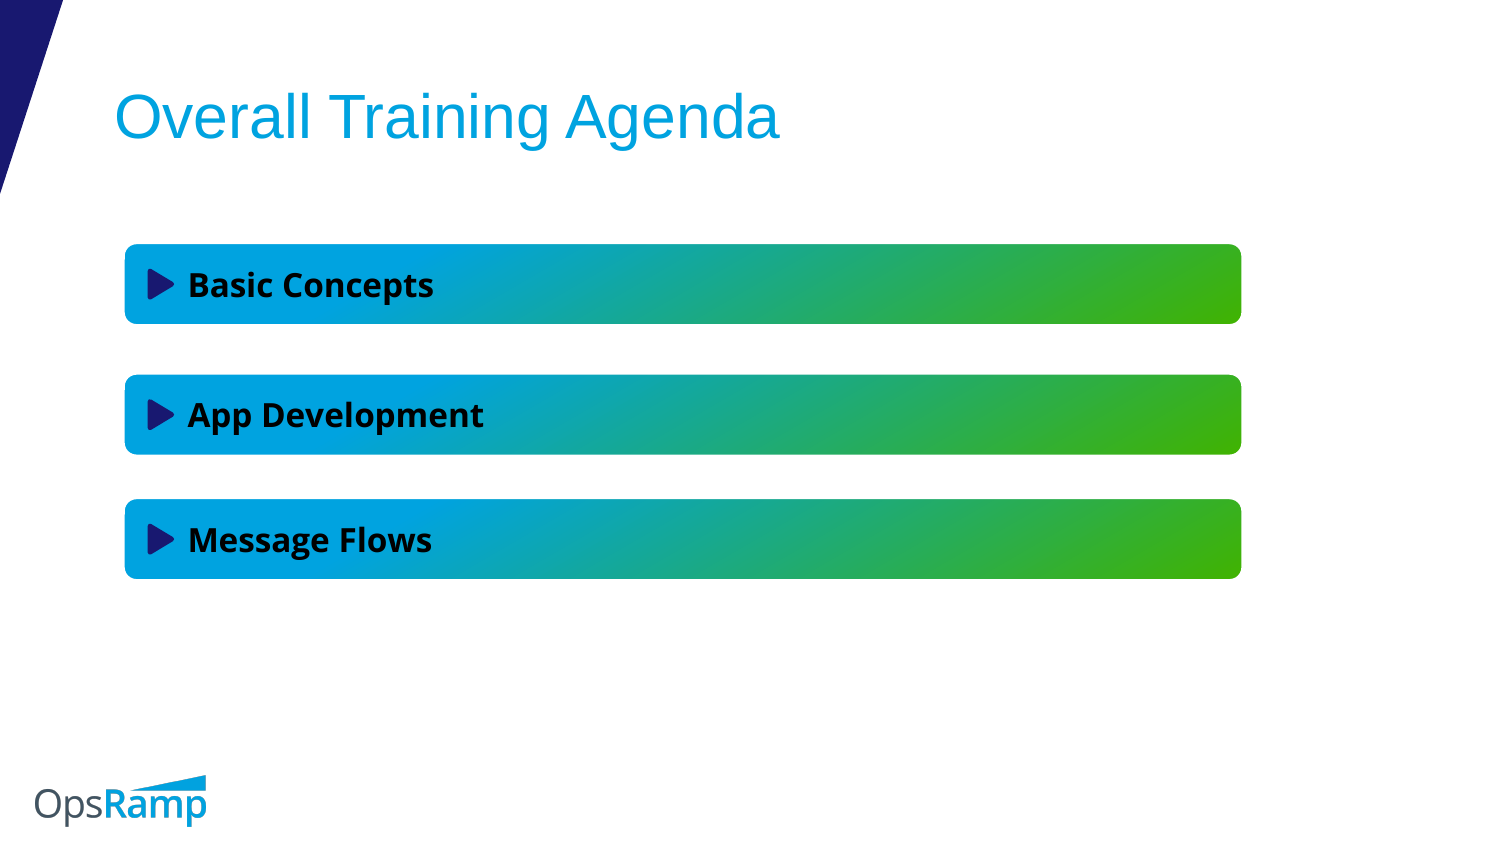

# Overall Training Agenda

Basic Concepts

App Development

Message Flows